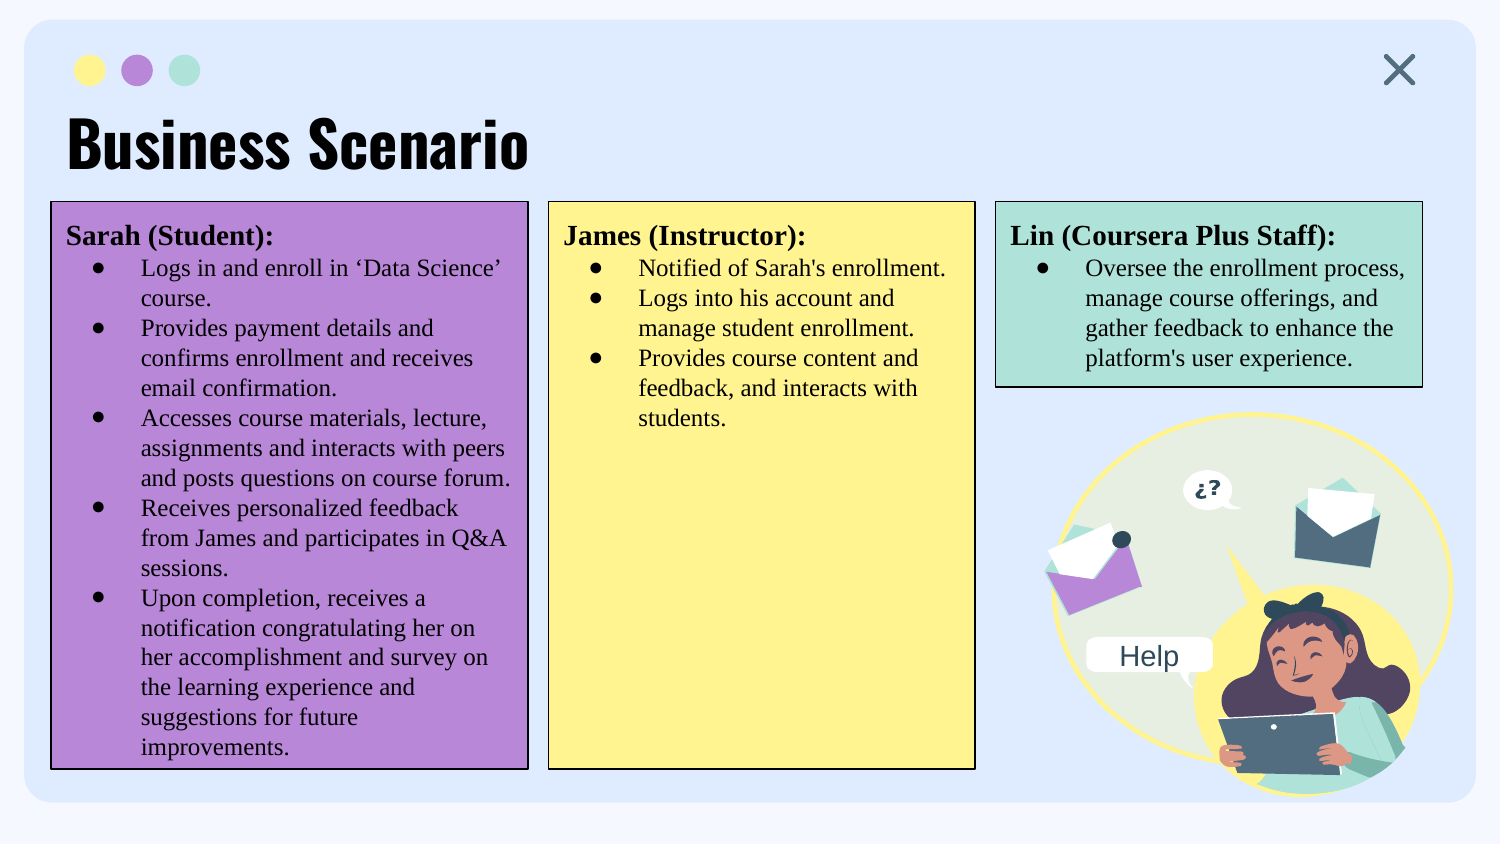

# Business Scenario
Sarah (Student):
Logs in and enroll in ‘Data Science’ course.
Provides payment details and confirms enrollment and receives email confirmation.
Accesses course materials, lecture, assignments and interacts with peers and posts questions on course forum.
Receives personalized feedback from James and participates in Q&A sessions.
Upon completion, receives a notification congratulating her on her accomplishment and survey on the learning experience and suggestions for future improvements.
James (Instructor):
Notified of Sarah's enrollment.
Logs into his account and manage student enrollment.
Provides course content and feedback, and interacts with students.
Lin (Coursera Plus Staff):
Oversee the enrollment process, manage course offerings, and gather feedback to enhance the platform's user experience.

Help